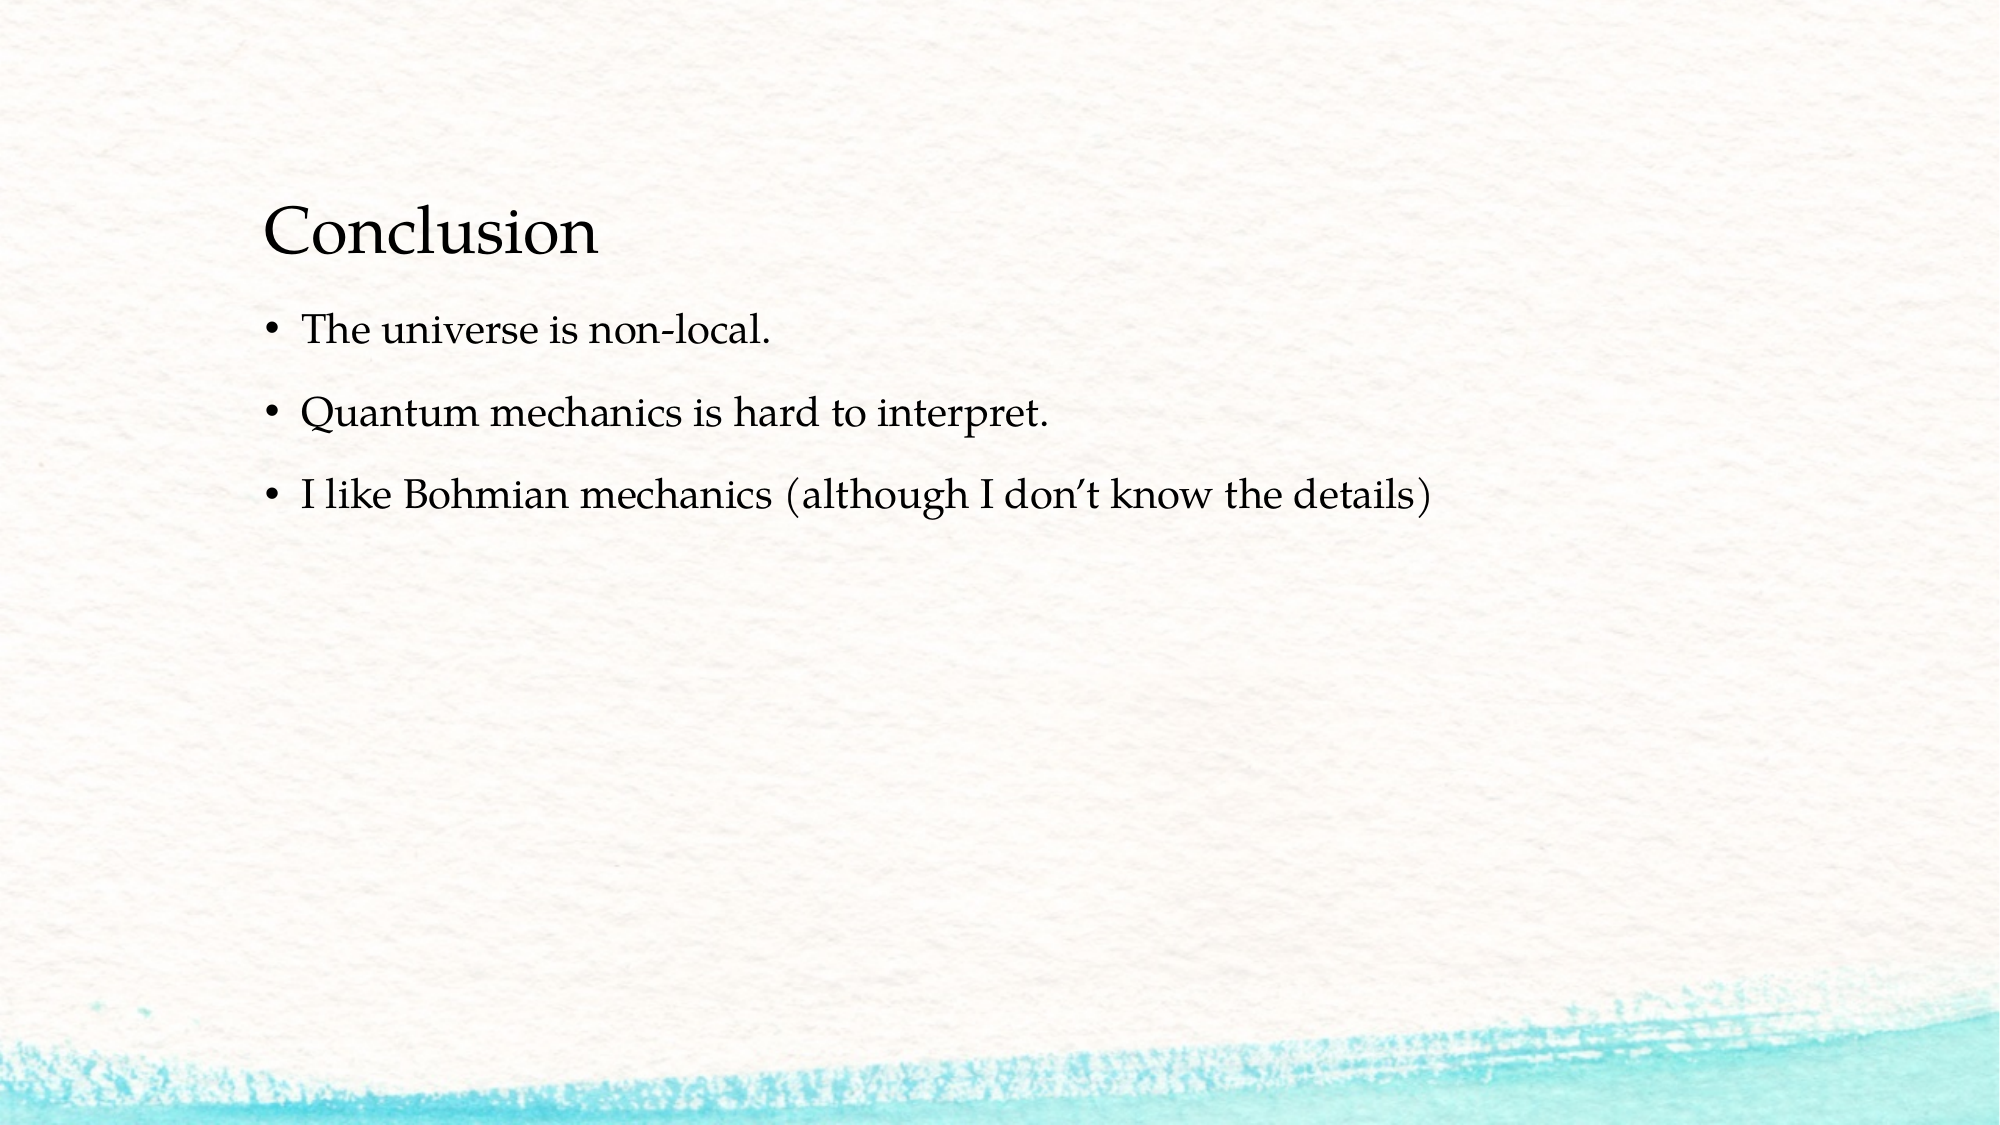

# Conclusion
The universe is non-local.
Quantum mechanics is hard to interpret.
I like Bohmian mechanics (although I don’t know the details)